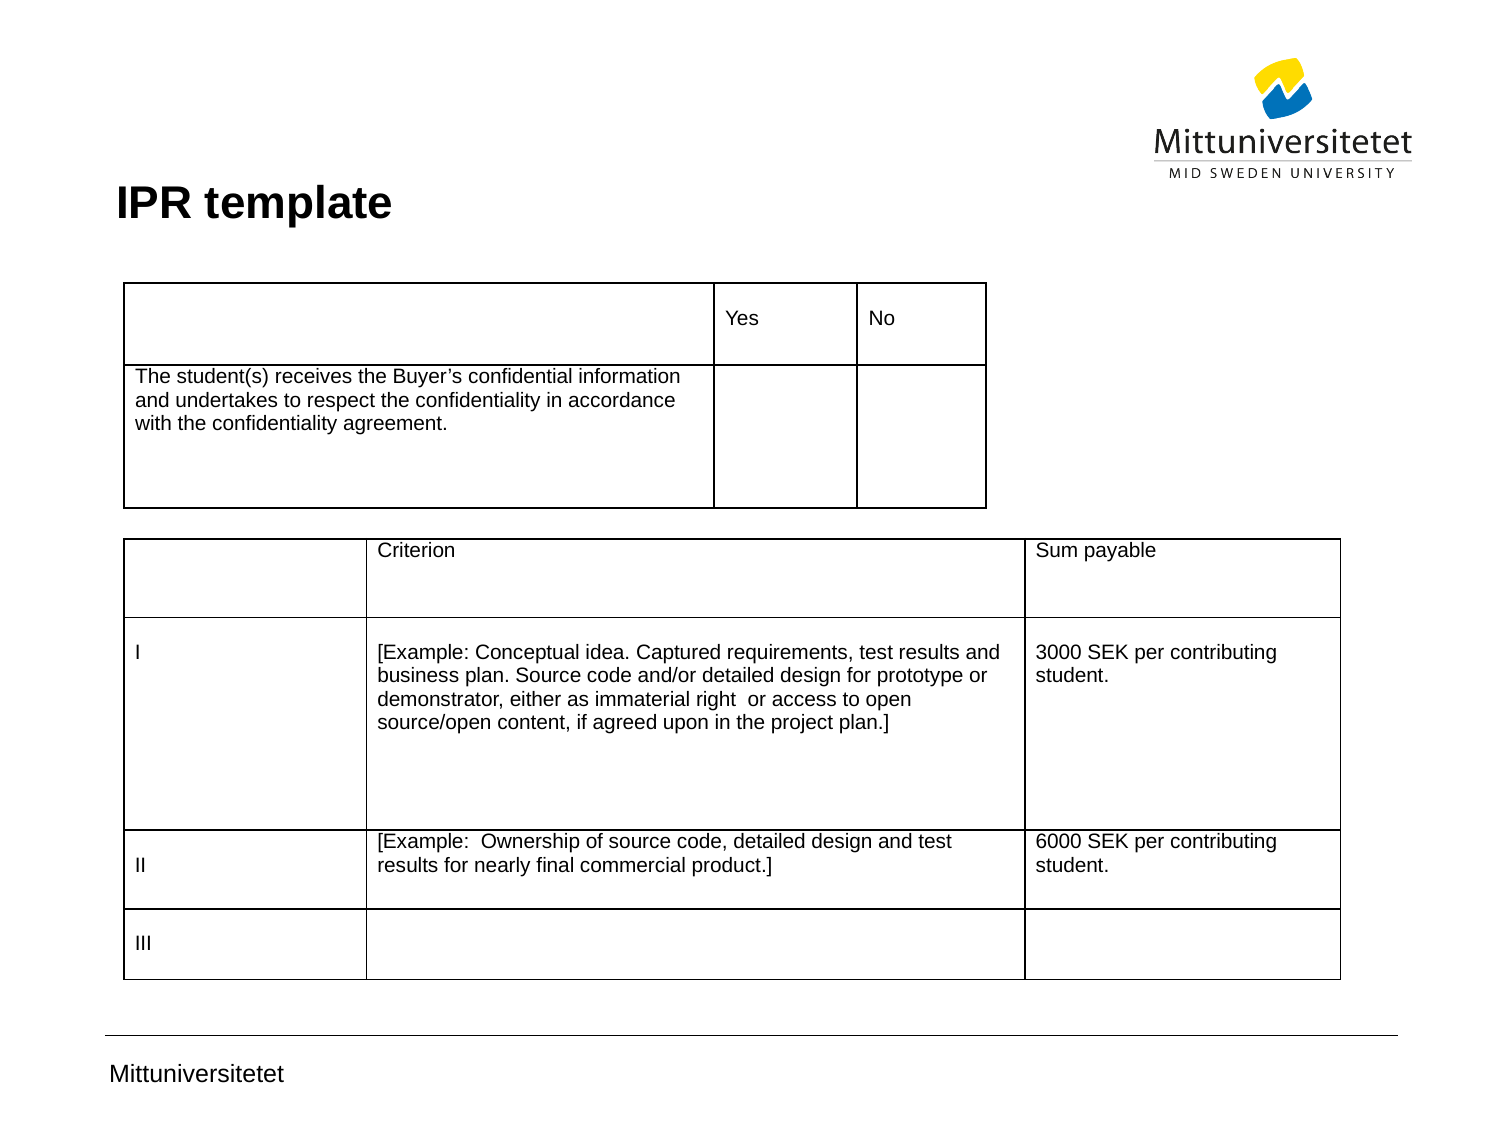

# IPR template
|  | Yes | No |
| --- | --- | --- |
| The student(s) receives the Buyer’s confidential information and undertakes to respect the confidentiality in accordance with the confidentiality agreement. |  |  |
|  | Criterion | Sum payable |
| --- | --- | --- |
| I | [Example: Conceptual idea. Captured requirements, test results and business plan. Source code and/or detailed design for prototype or demonstrator, either as immaterial right or access to open source/open content, if agreed upon in the project plan.] | 3000 SEK per contributing student. |
| II | [Example: Ownership of source code, detailed design and test results for nearly final commercial product.] | 6000 SEK per contributing student. |
| III |  |  |